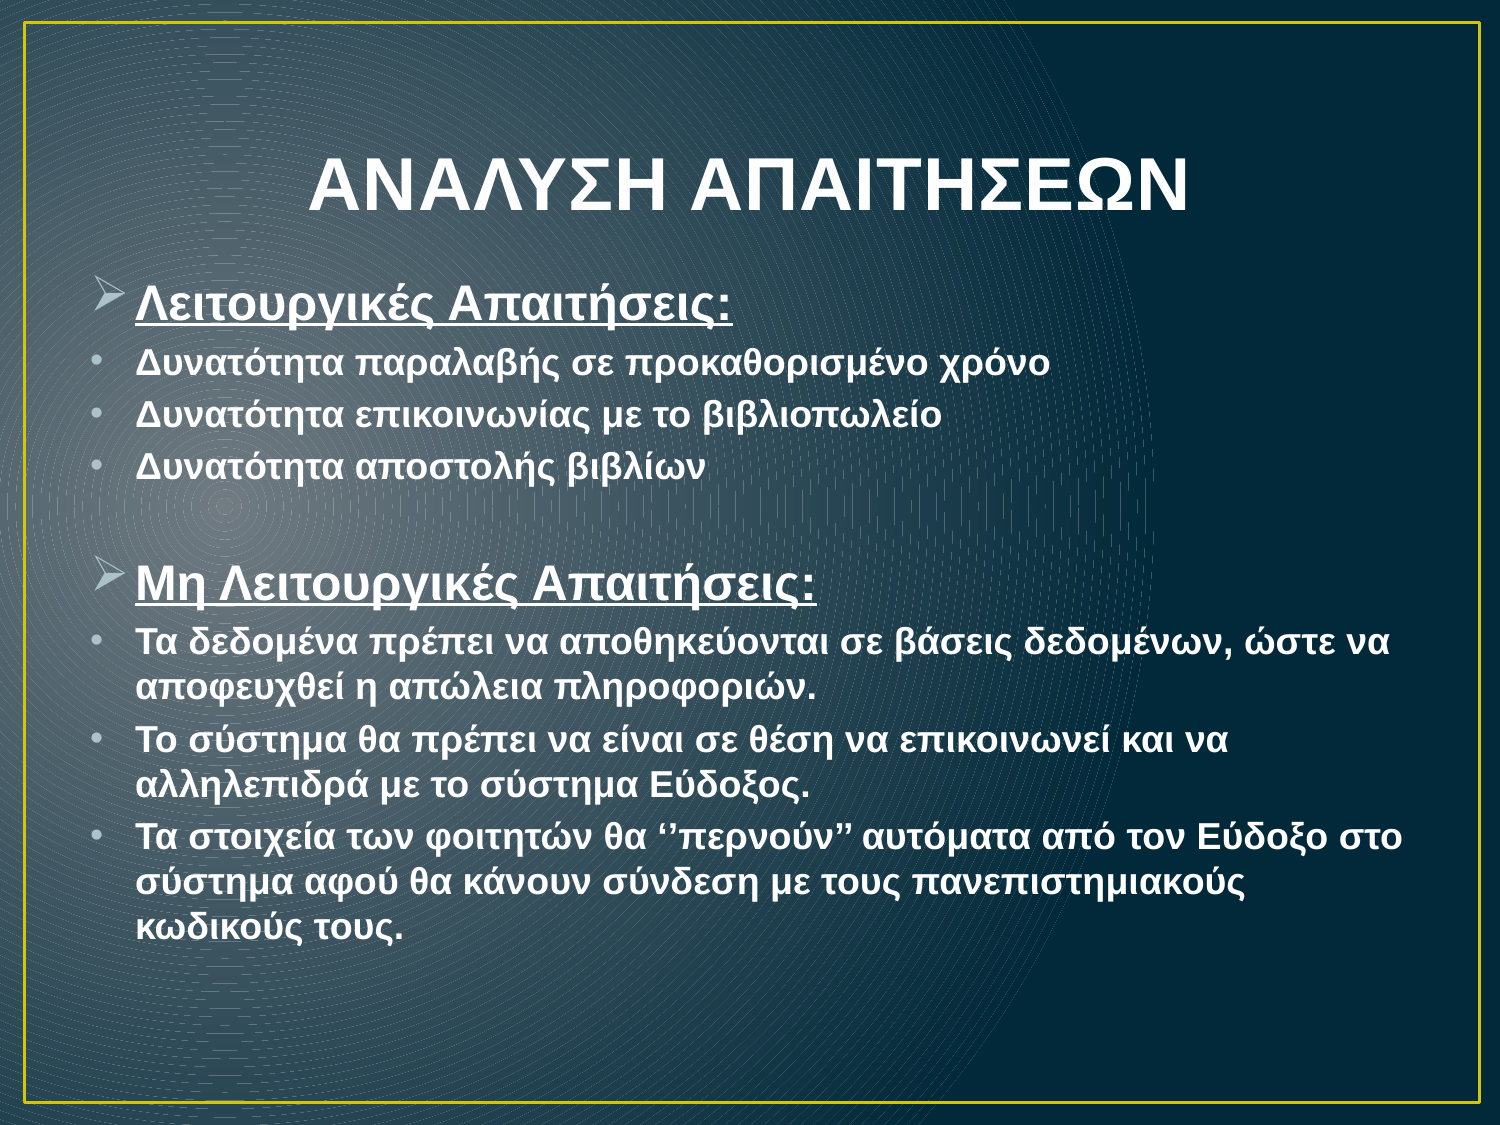

# ΑΝΑΛΥΣΗ ΑΠΑΙΤΗΣΕΩΝ
Λειτουργικές Απαιτήσεις:
Δυνατότητα παραλαβής σε προκαθορισμένο χρόνο
Δυνατότητα επικοινωνίας με το βιβλιοπωλείο
Δυνατότητα αποστολής βιβλίων

Μη Λειτουργικές Απαιτήσεις:
Τα δεδομένα πρέπει να αποθηκεύονται σε βάσεις δεδομένων, ώστε να αποφευχθεί η απώλεια πληροφοριών.
Το σύστημα θα πρέπει να είναι σε θέση να επικοινωνεί και να αλληλεπιδρά με το σύστημα Εύδοξος.
Τα στοιχεία των φοιτητών θα ‘’περνούν’’ αυτόματα από τον Εύδοξο στο σύστημα αφού θα κάνουν σύνδεση με τους πανεπιστημιακούς κωδικούς τους.